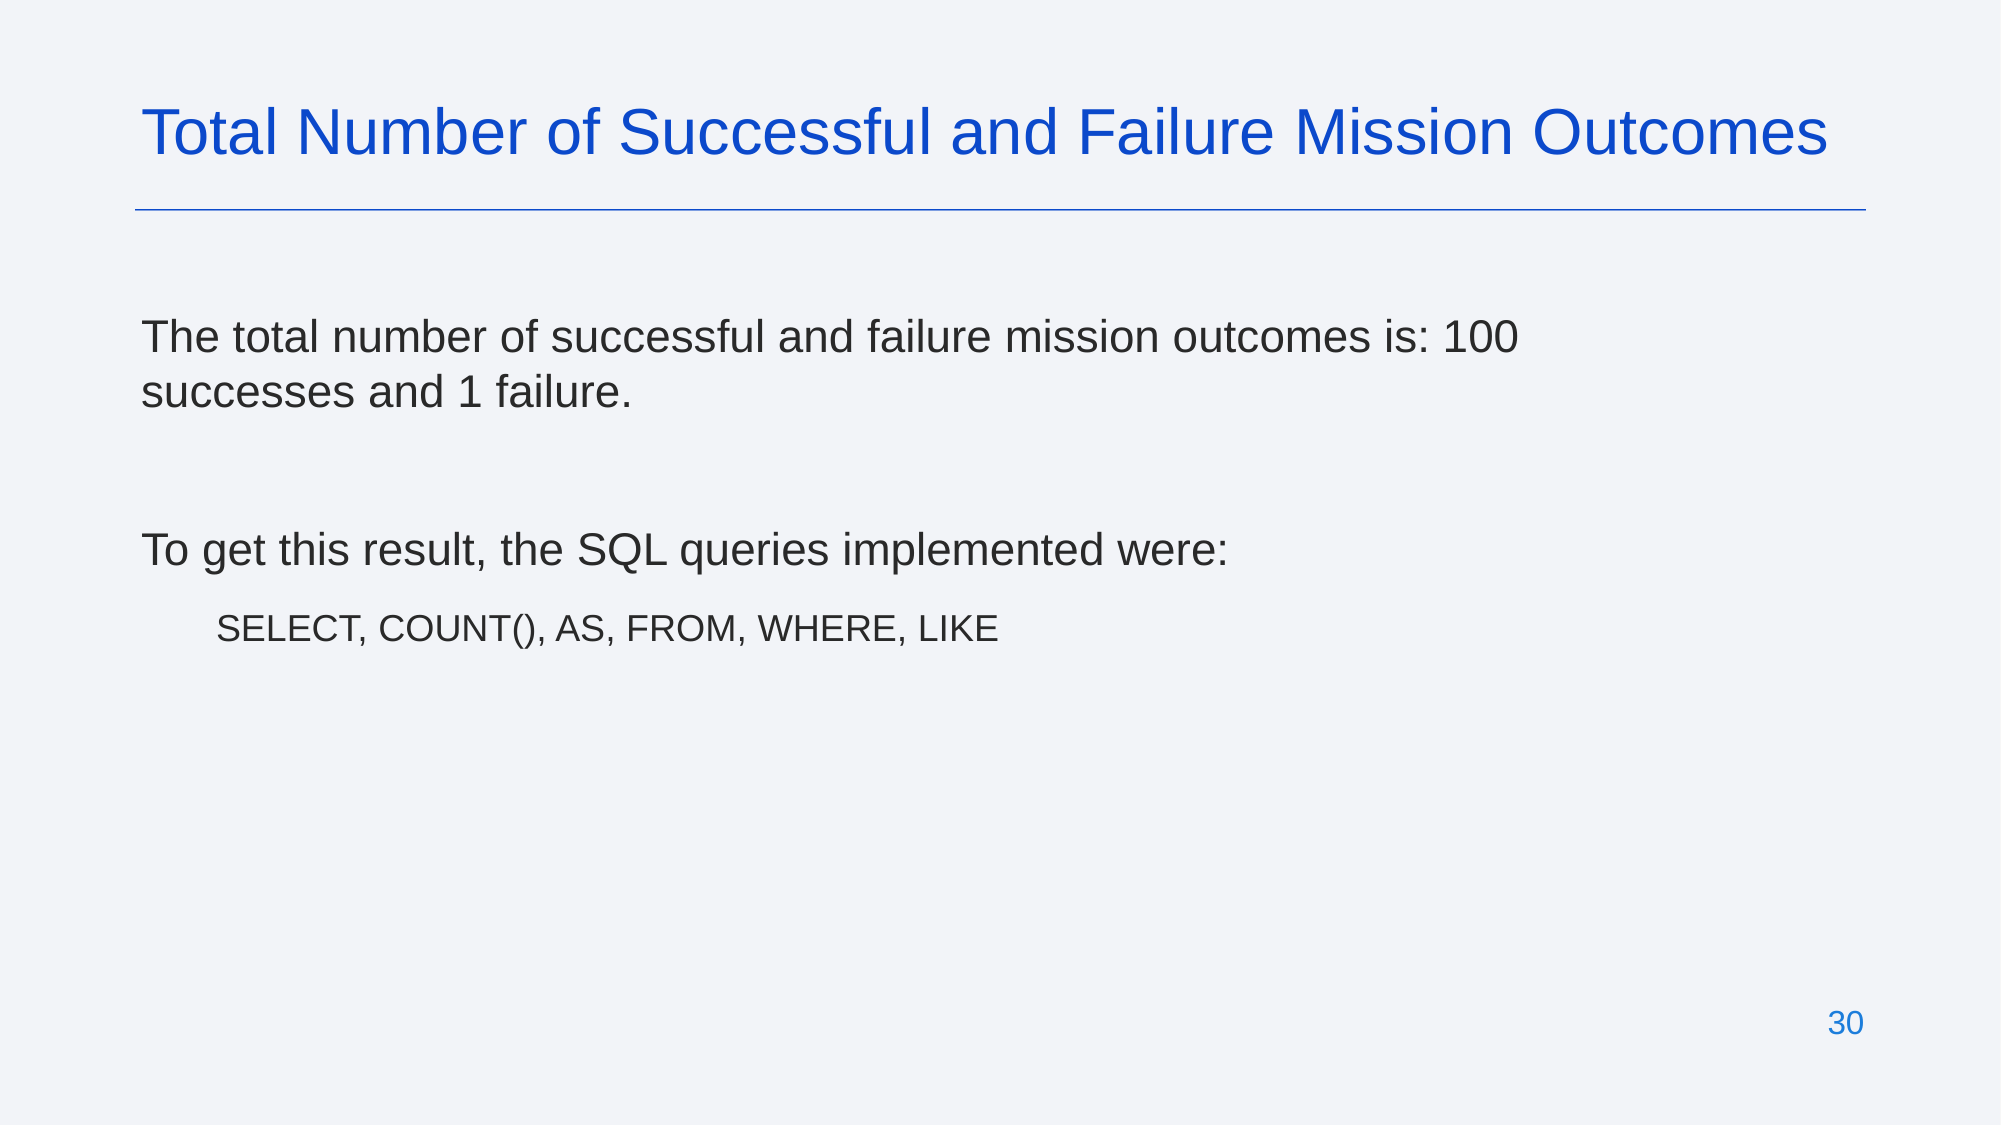

Total Number of Successful and Failure Mission Outcomes
The total number of successful and failure mission outcomes is: 100 successes and 1 failure.

To get this result, the SQL queries implemented were:
SELECT, COUNT(), AS, FROM, WHERE, LIKE
30